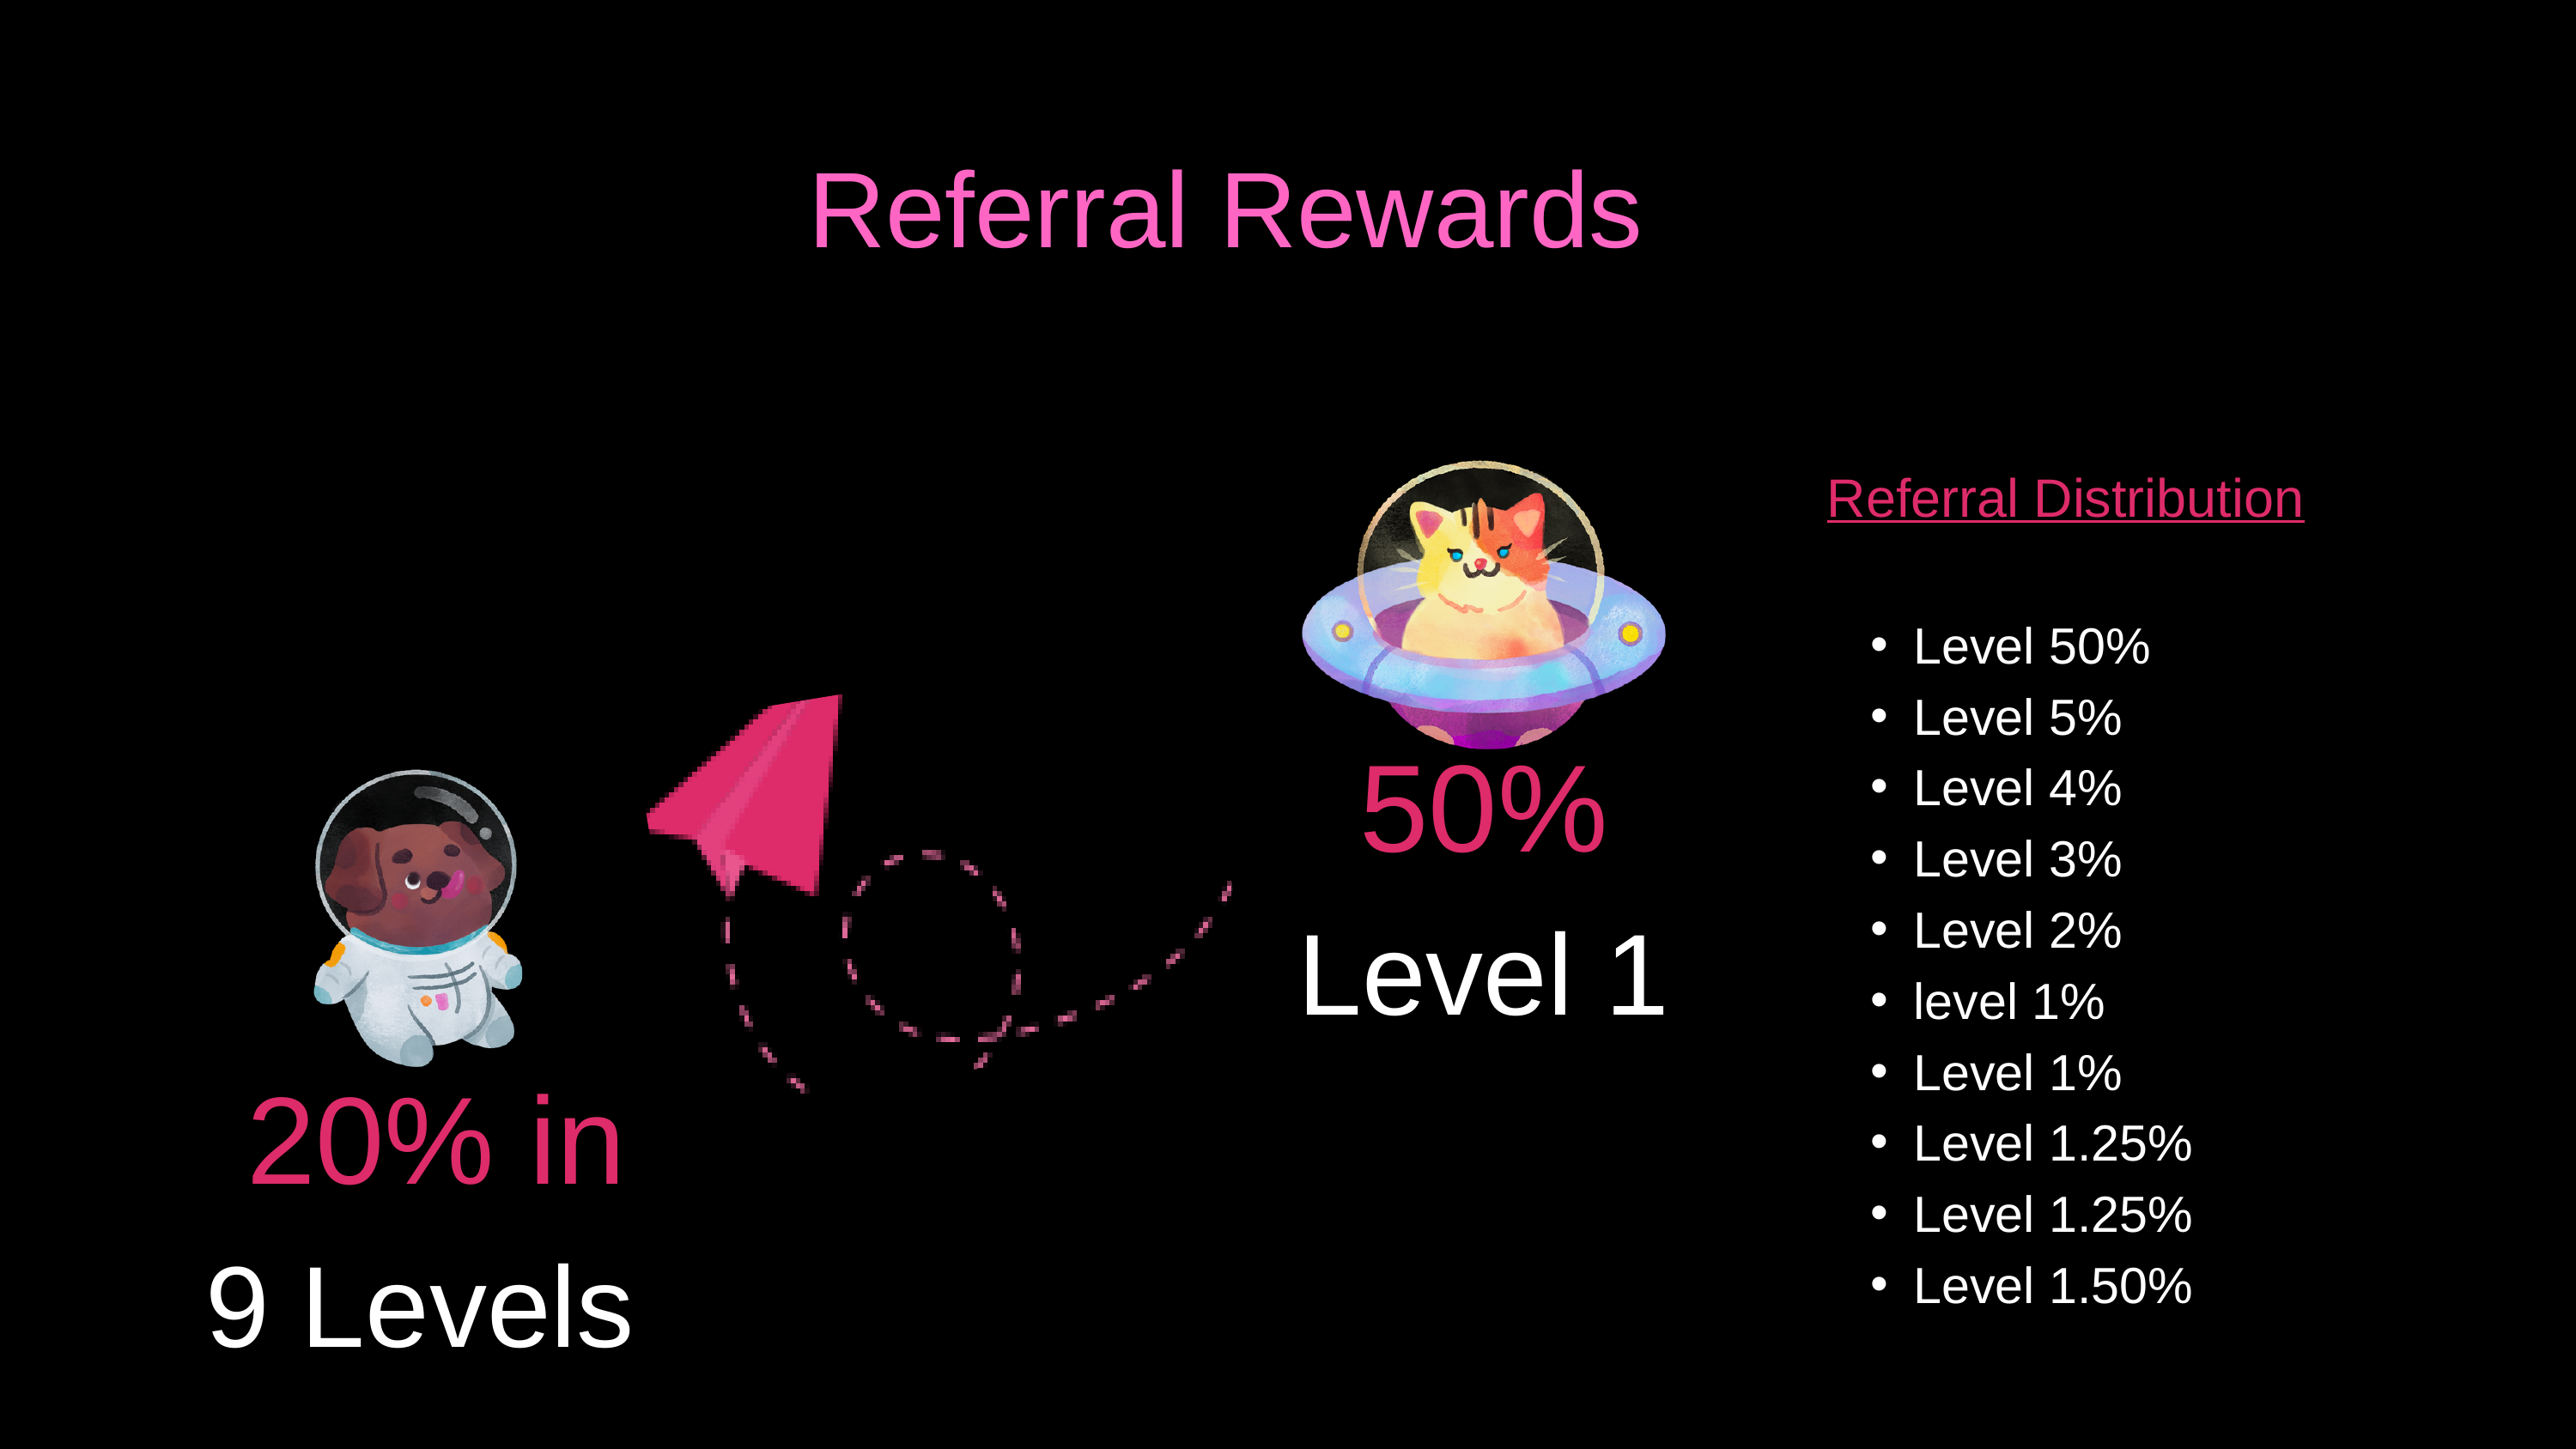

Referral Rewards
Referral Distribution

Level 50%
Level 5%
Level 4%
Level 3%
Level 2%
level 1%
Level 1%
Level 1.25%
Level 1.25%
Level 1.50%

50%
Level 1
20% in
9 Levels